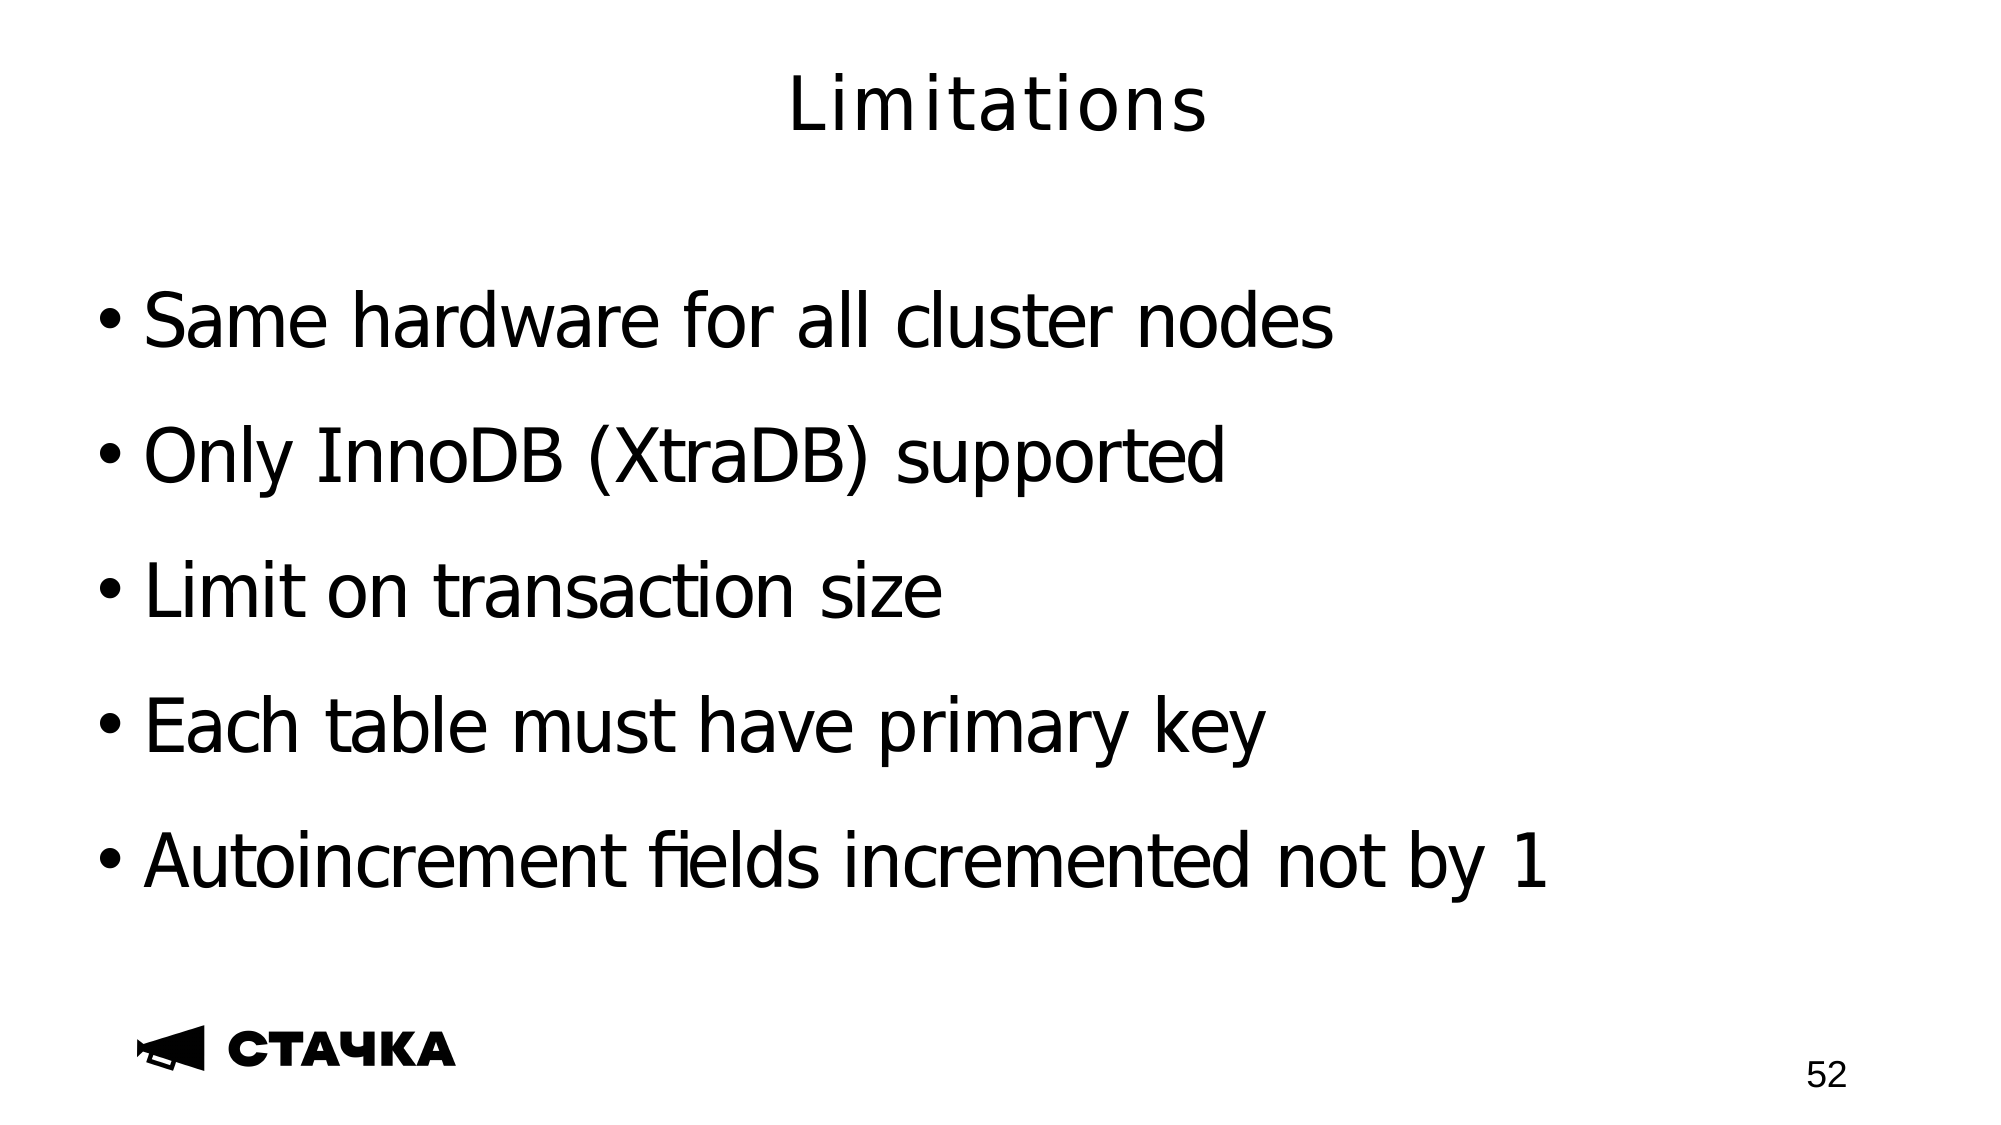

Limitations
Same hardware for all cluster nodes
Only InnoDB (XtraDB) supported
Limit on transaction size
Each table must have primary key
Autoincrement fields incremented not by 1
52